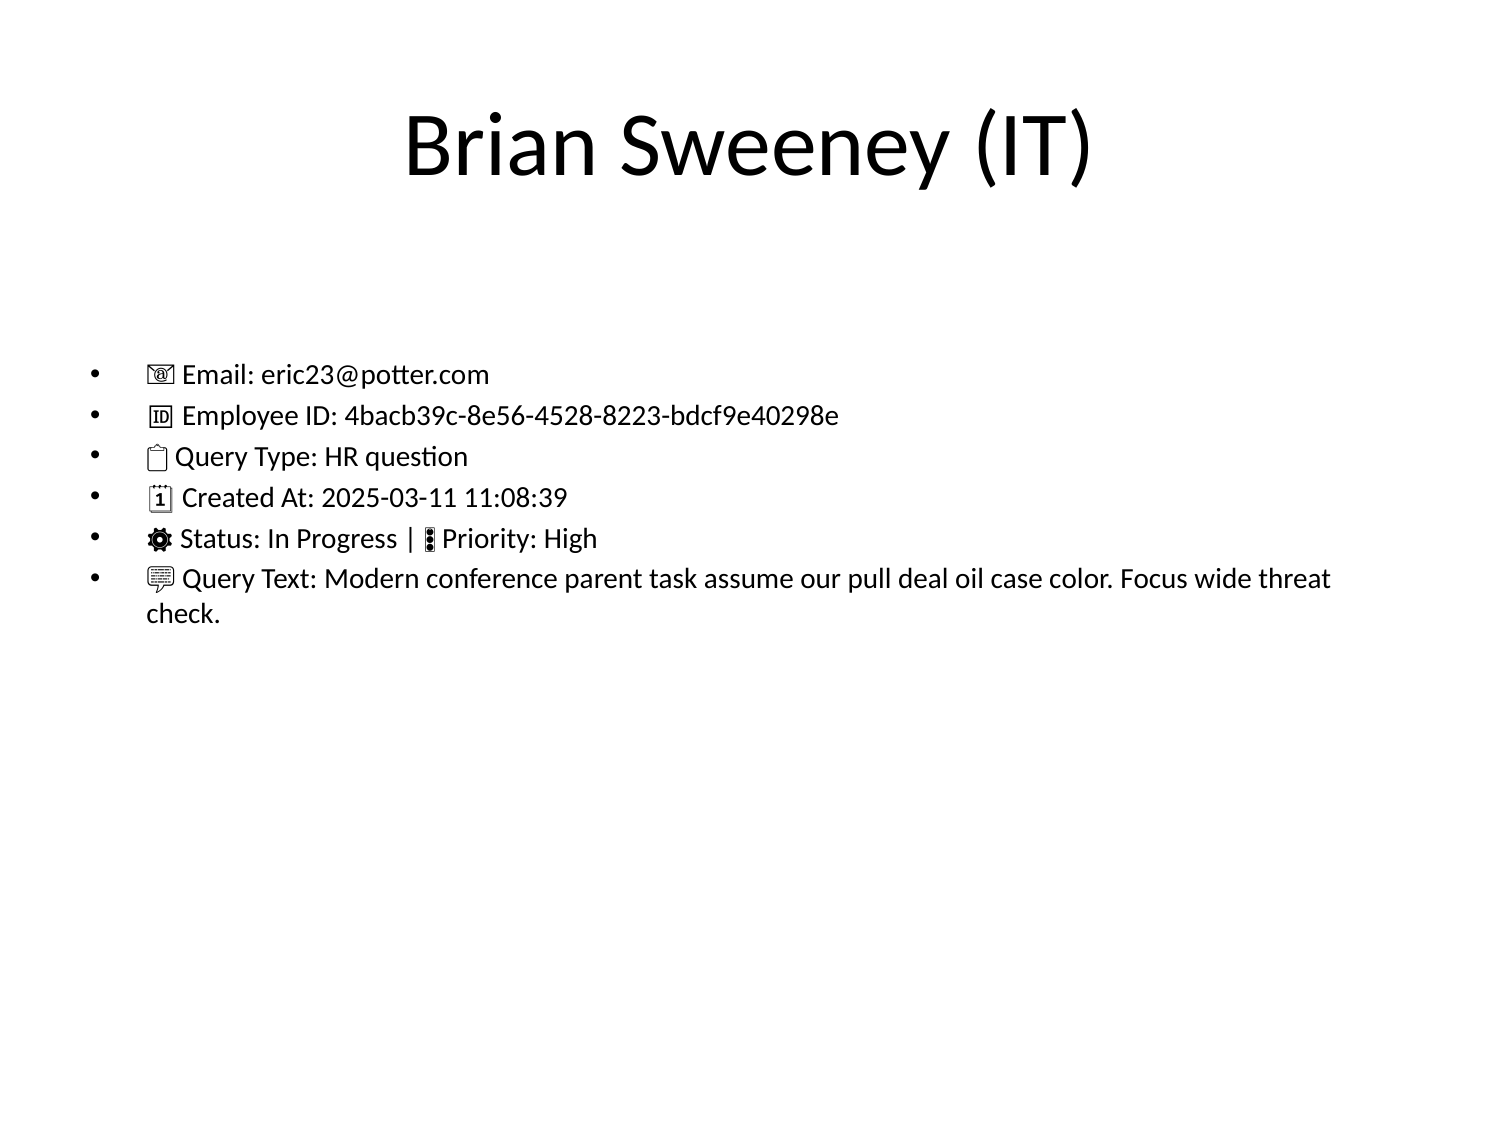

# Brian Sweeney (IT)

📧 Email: eric23@potter.com
🆔 Employee ID: 4bacb39c-8e56-4528-8223-bdcf9e40298e
📋 Query Type: HR question
🗓 Created At: 2025-03-11 11:08:39
⚙ Status: In Progress | 🚦 Priority: High
💬 Query Text: Modern conference parent task assume our pull deal oil case color. Focus wide threat check.